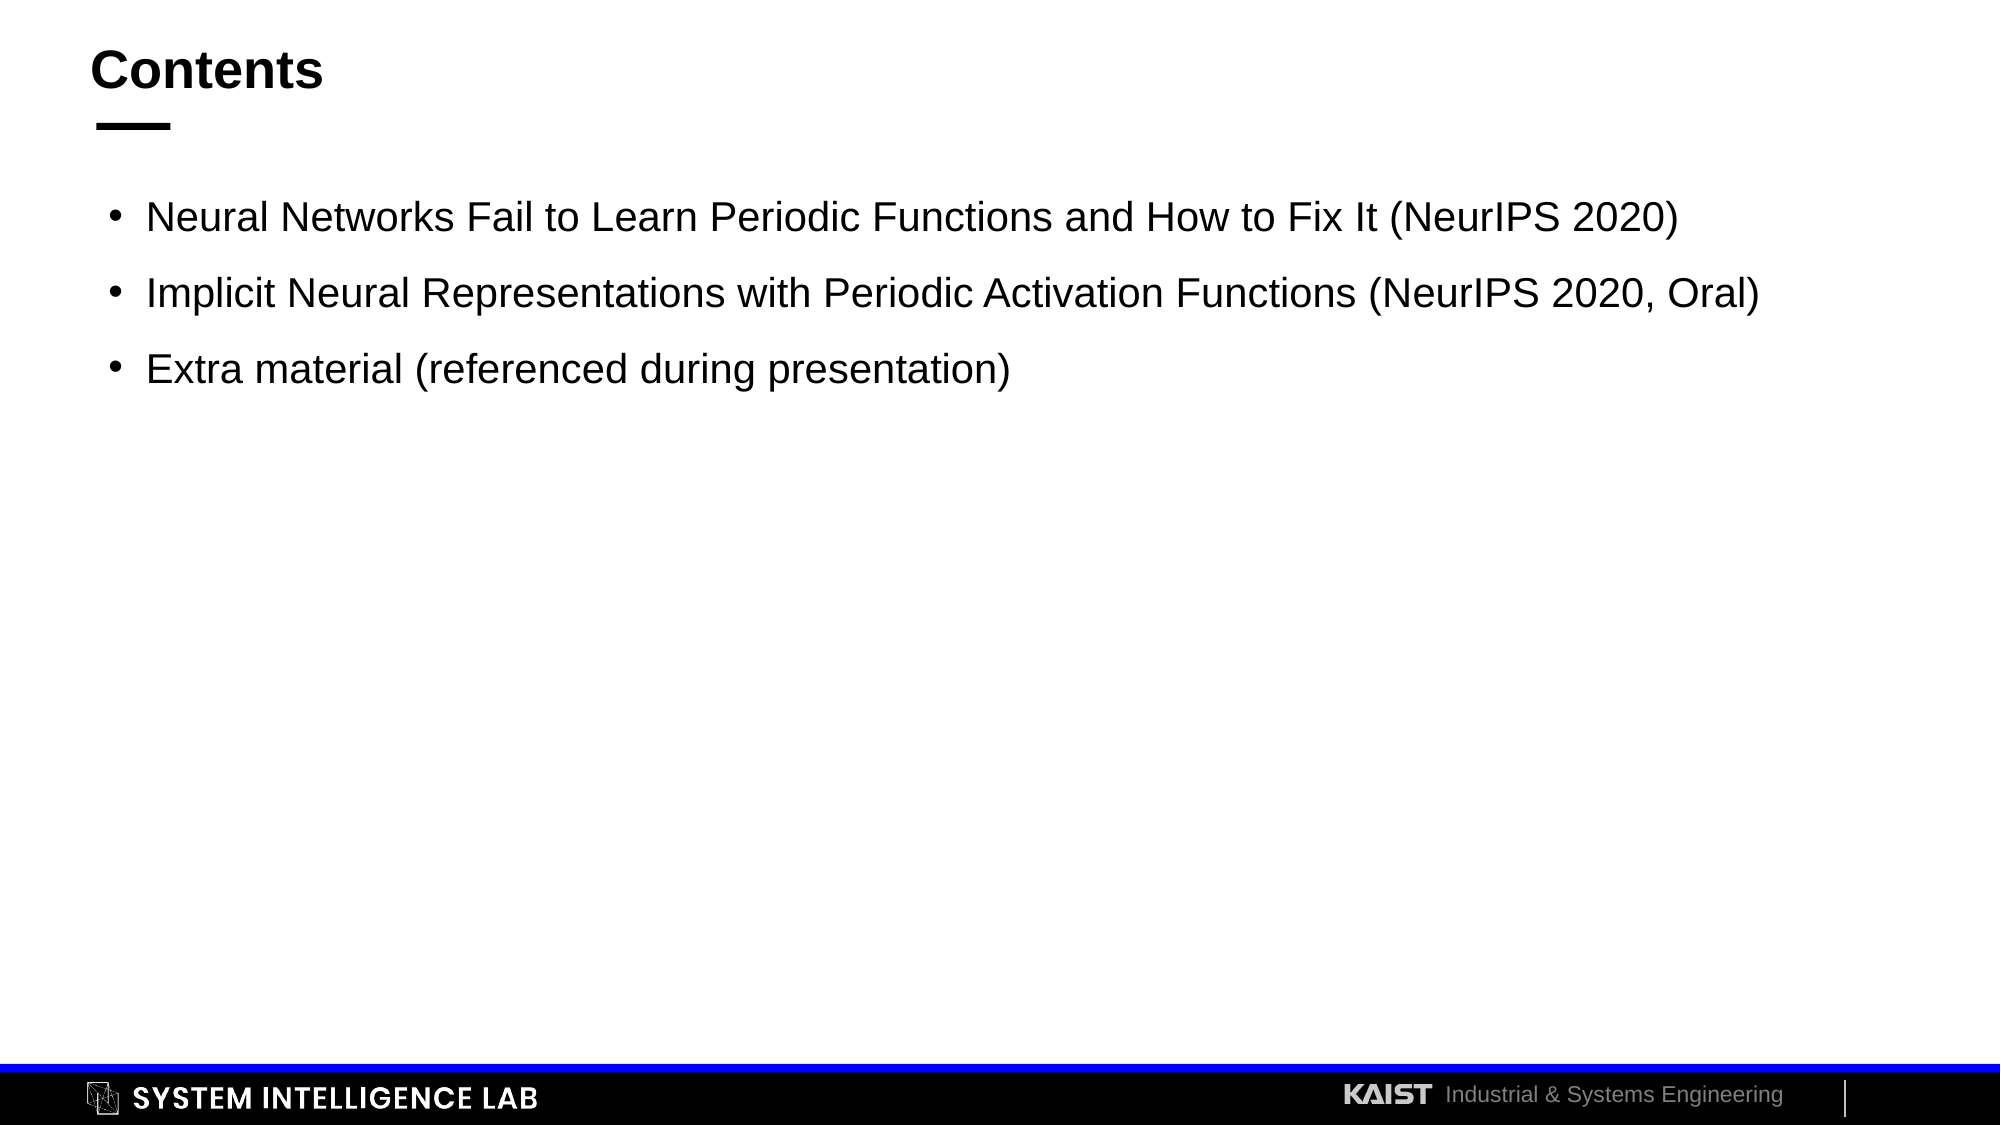

# Contents
Neural Networks Fail to Learn Periodic Functions and How to Fix It (NeurIPS 2020)
Implicit Neural Representations with Periodic Activation Functions (NeurIPS 2020, Oral)
Extra material (referenced during presentation)